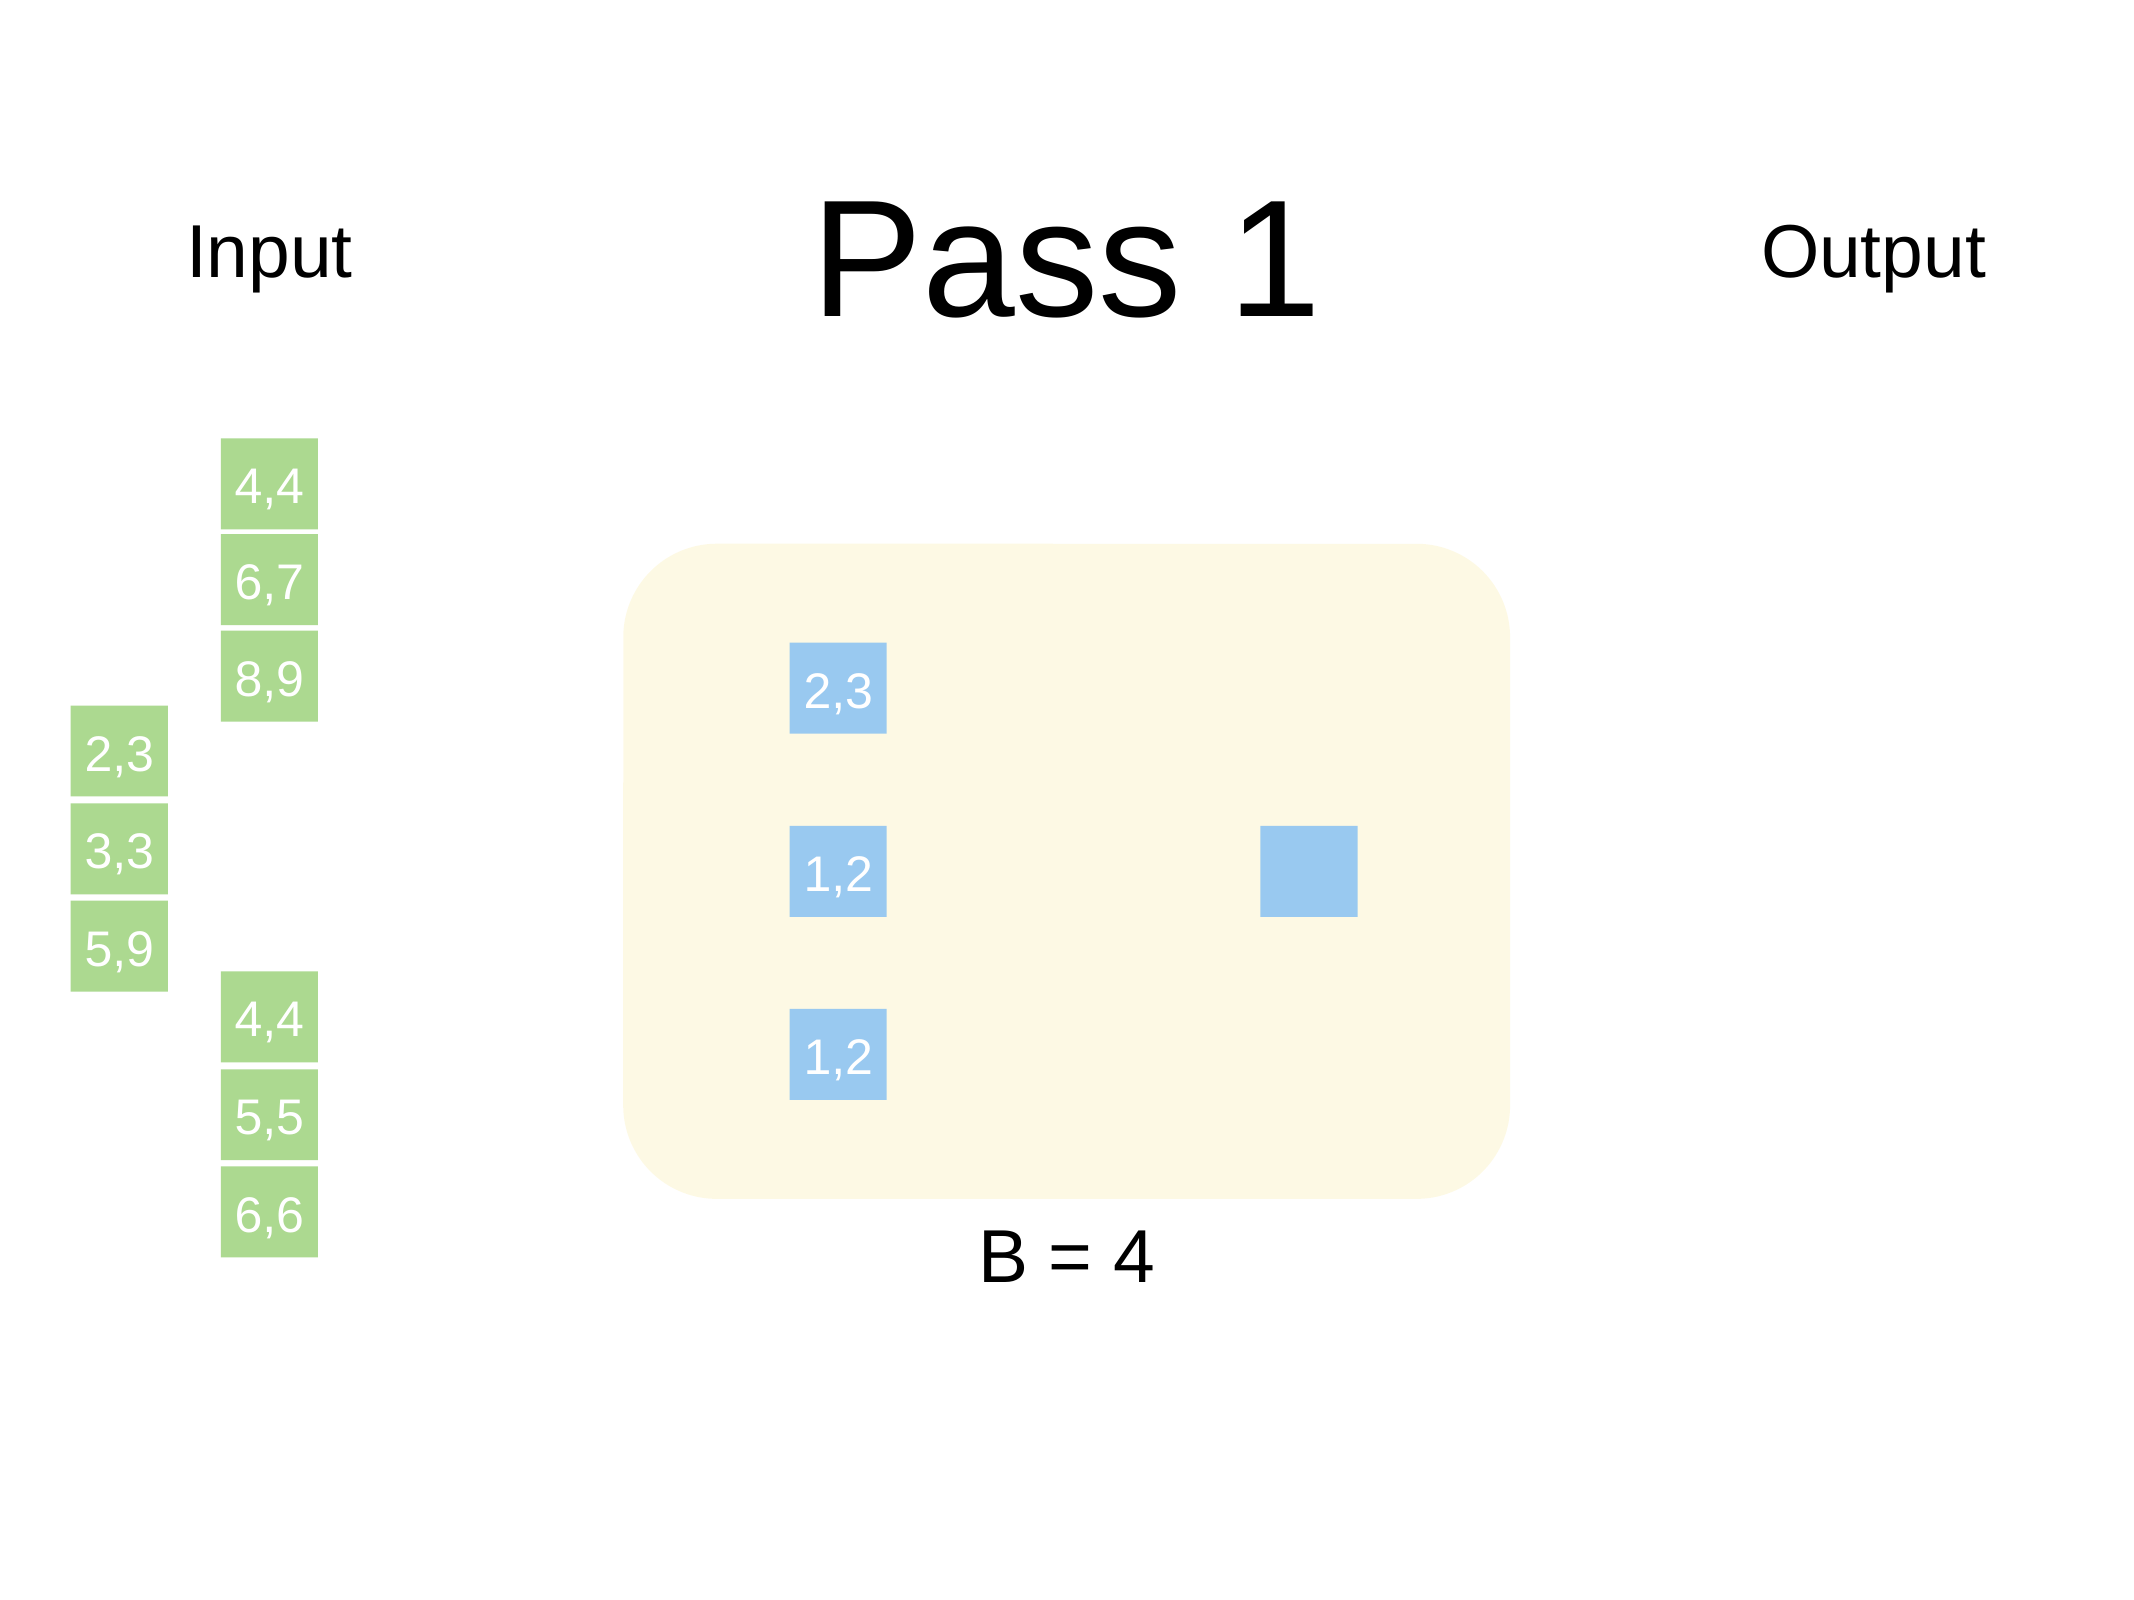

Pass 1
Input
Output
4,4
6,7

8,9
2,3
2,3
3,3
1,2

5,9
4,4
1,2
5,5
6,6
B = 4